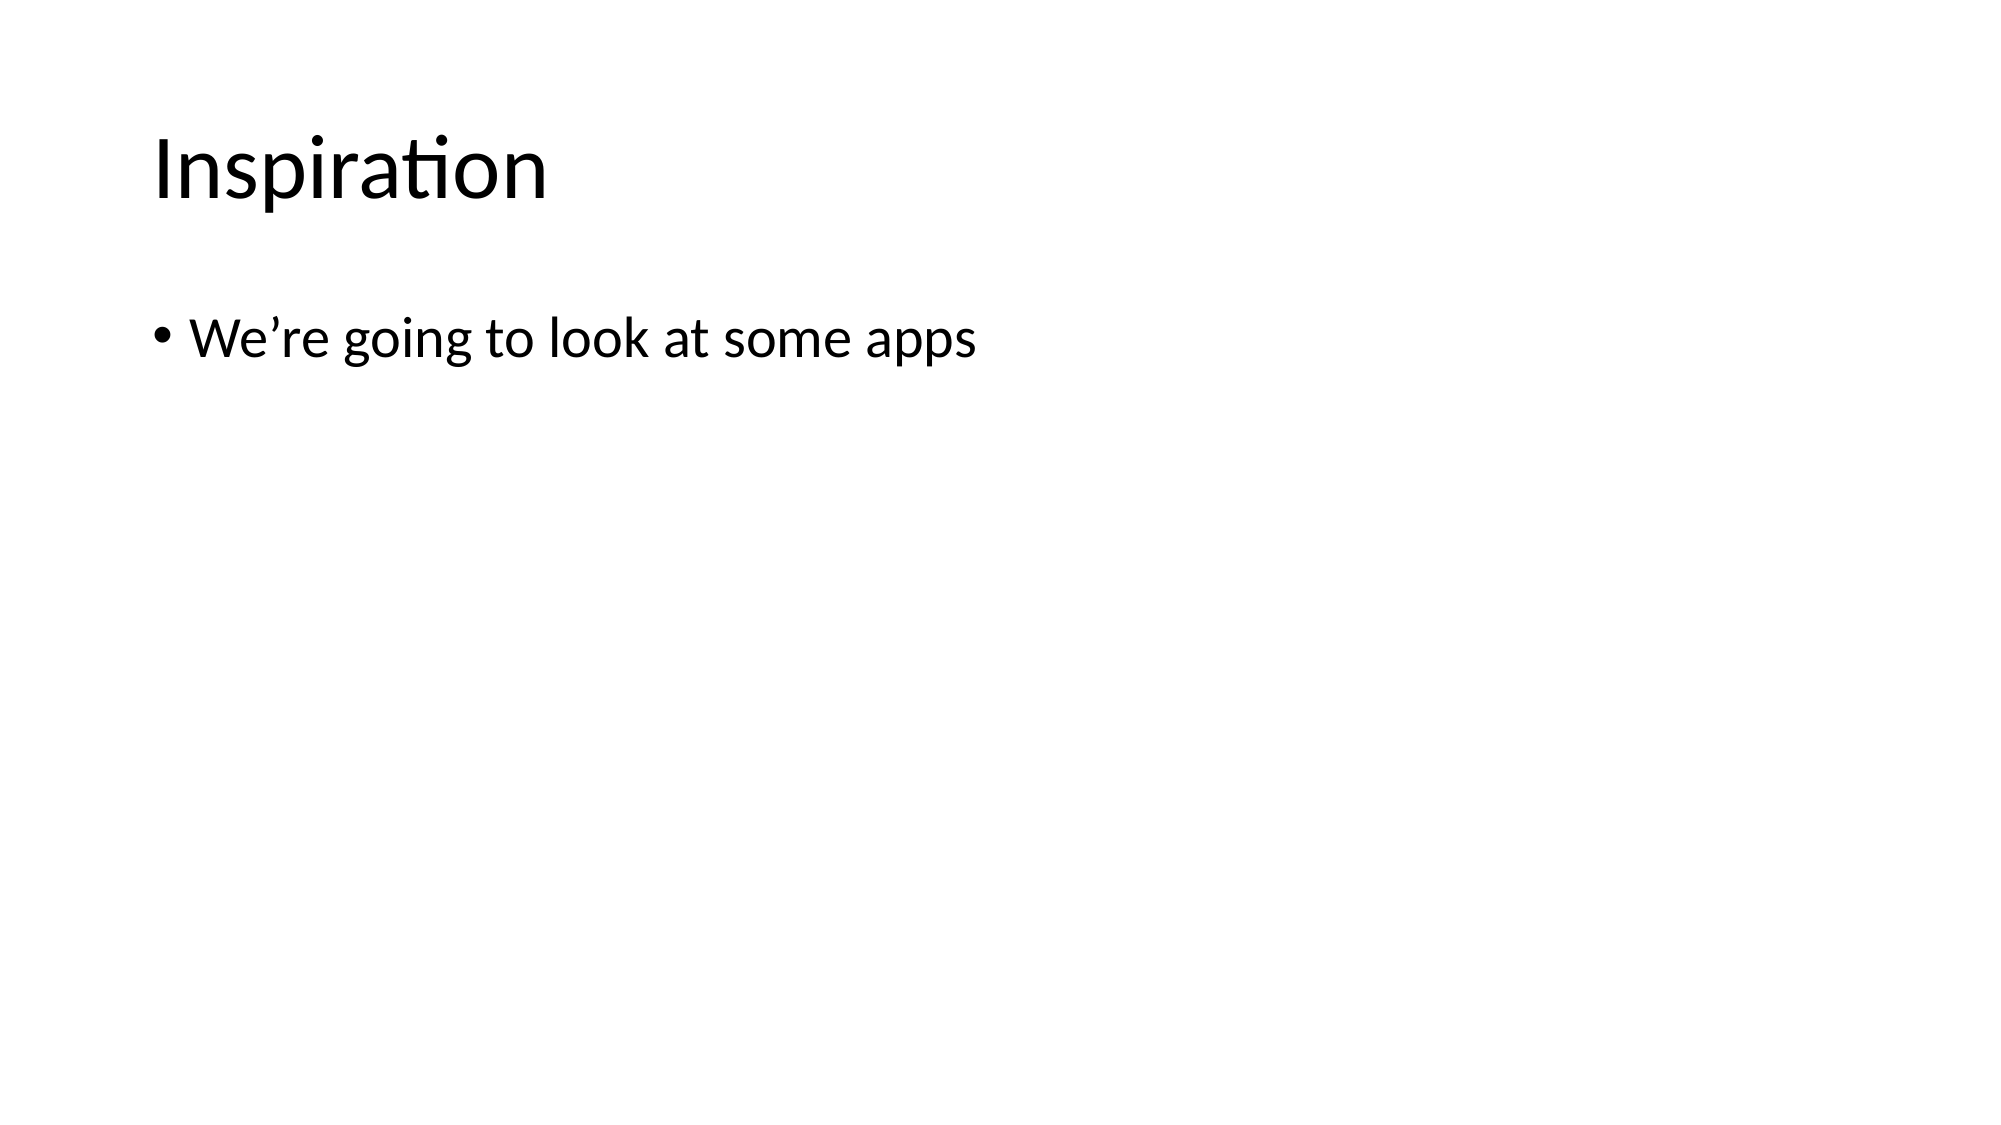

# Inspiration
We’re going to look at some apps